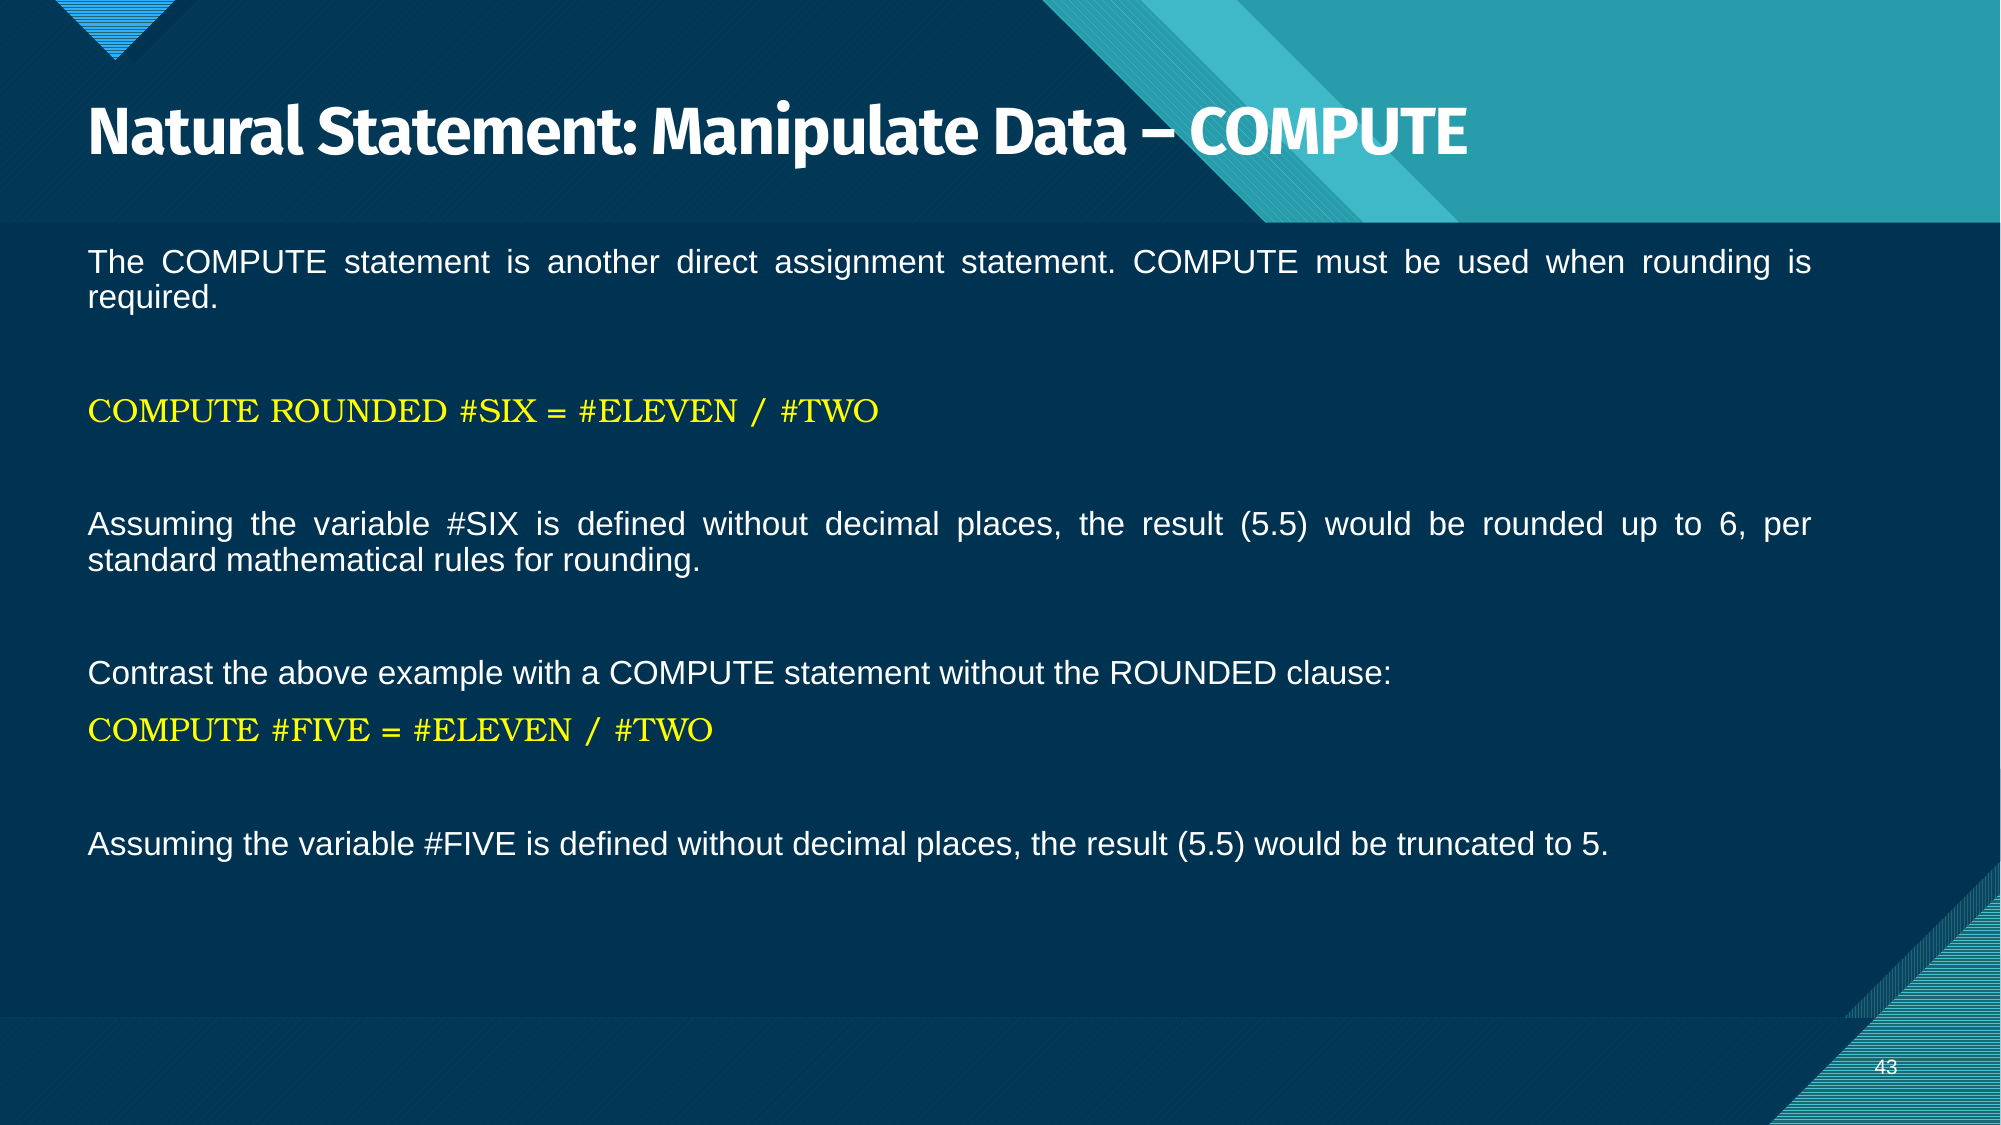

# Natural Statement: Manipulate Data – COMPUTE
The COMPUTE statement is another direct assignment statement. COMPUTE must be used when rounding is required.

COMPUTE ROUNDED #SIX = #ELEVEN / #TWO

Assuming the variable #SIX is defined without decimal places, the result (5.5) would be rounded up to 6, per standard mathematical rules for rounding.

Contrast the above example with a COMPUTE statement without the ROUNDED clause:
COMPUTE #FIVE = #ELEVEN / #TWO

Assuming the variable #FIVE is defined without decimal places, the result (5.5) would be truncated to 5.
43